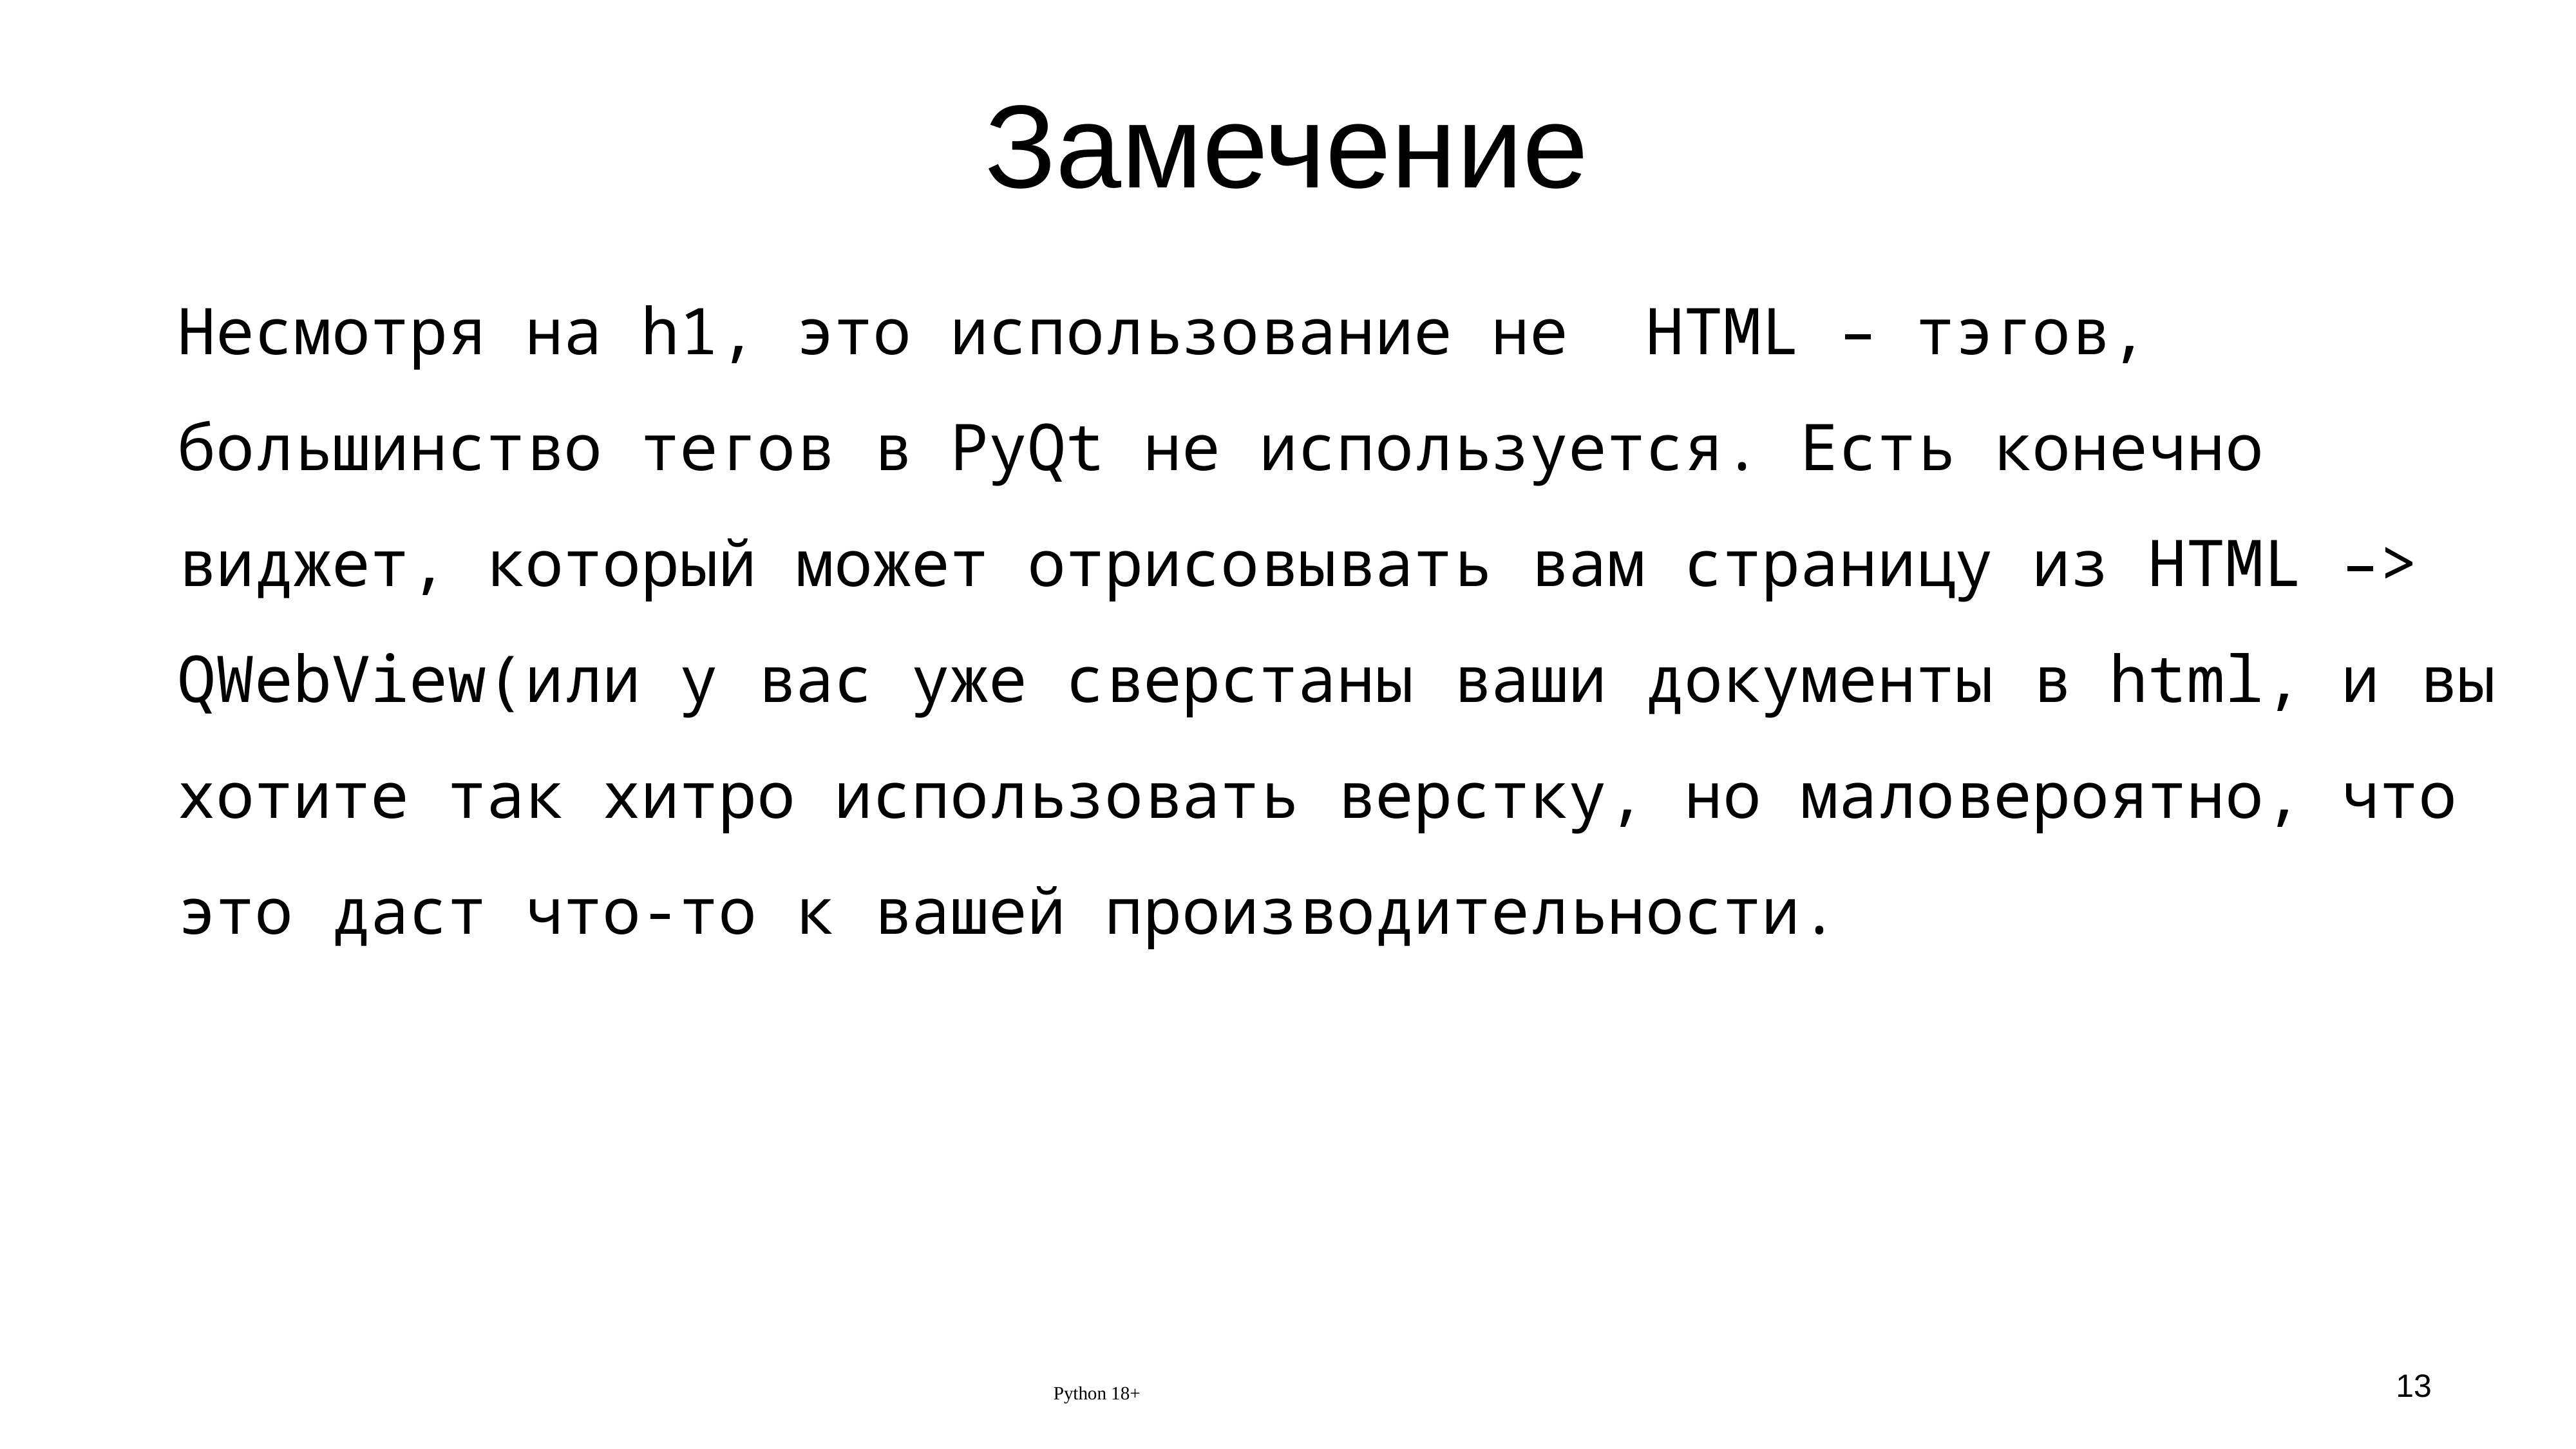

# Замечение
Несмотря на h1, это использование не  HTML – тэгов, большинство тегов в PyQt не используется. Есть конечно виджет, который может отрисовывать вам страницу из HTML –> QWebView(или у вас уже сверстаны ваши документы в html, и вы хотите так хитро использовать верстку, но маловероятно, что это даст что-то к вашей производительности.
Python 18+
13